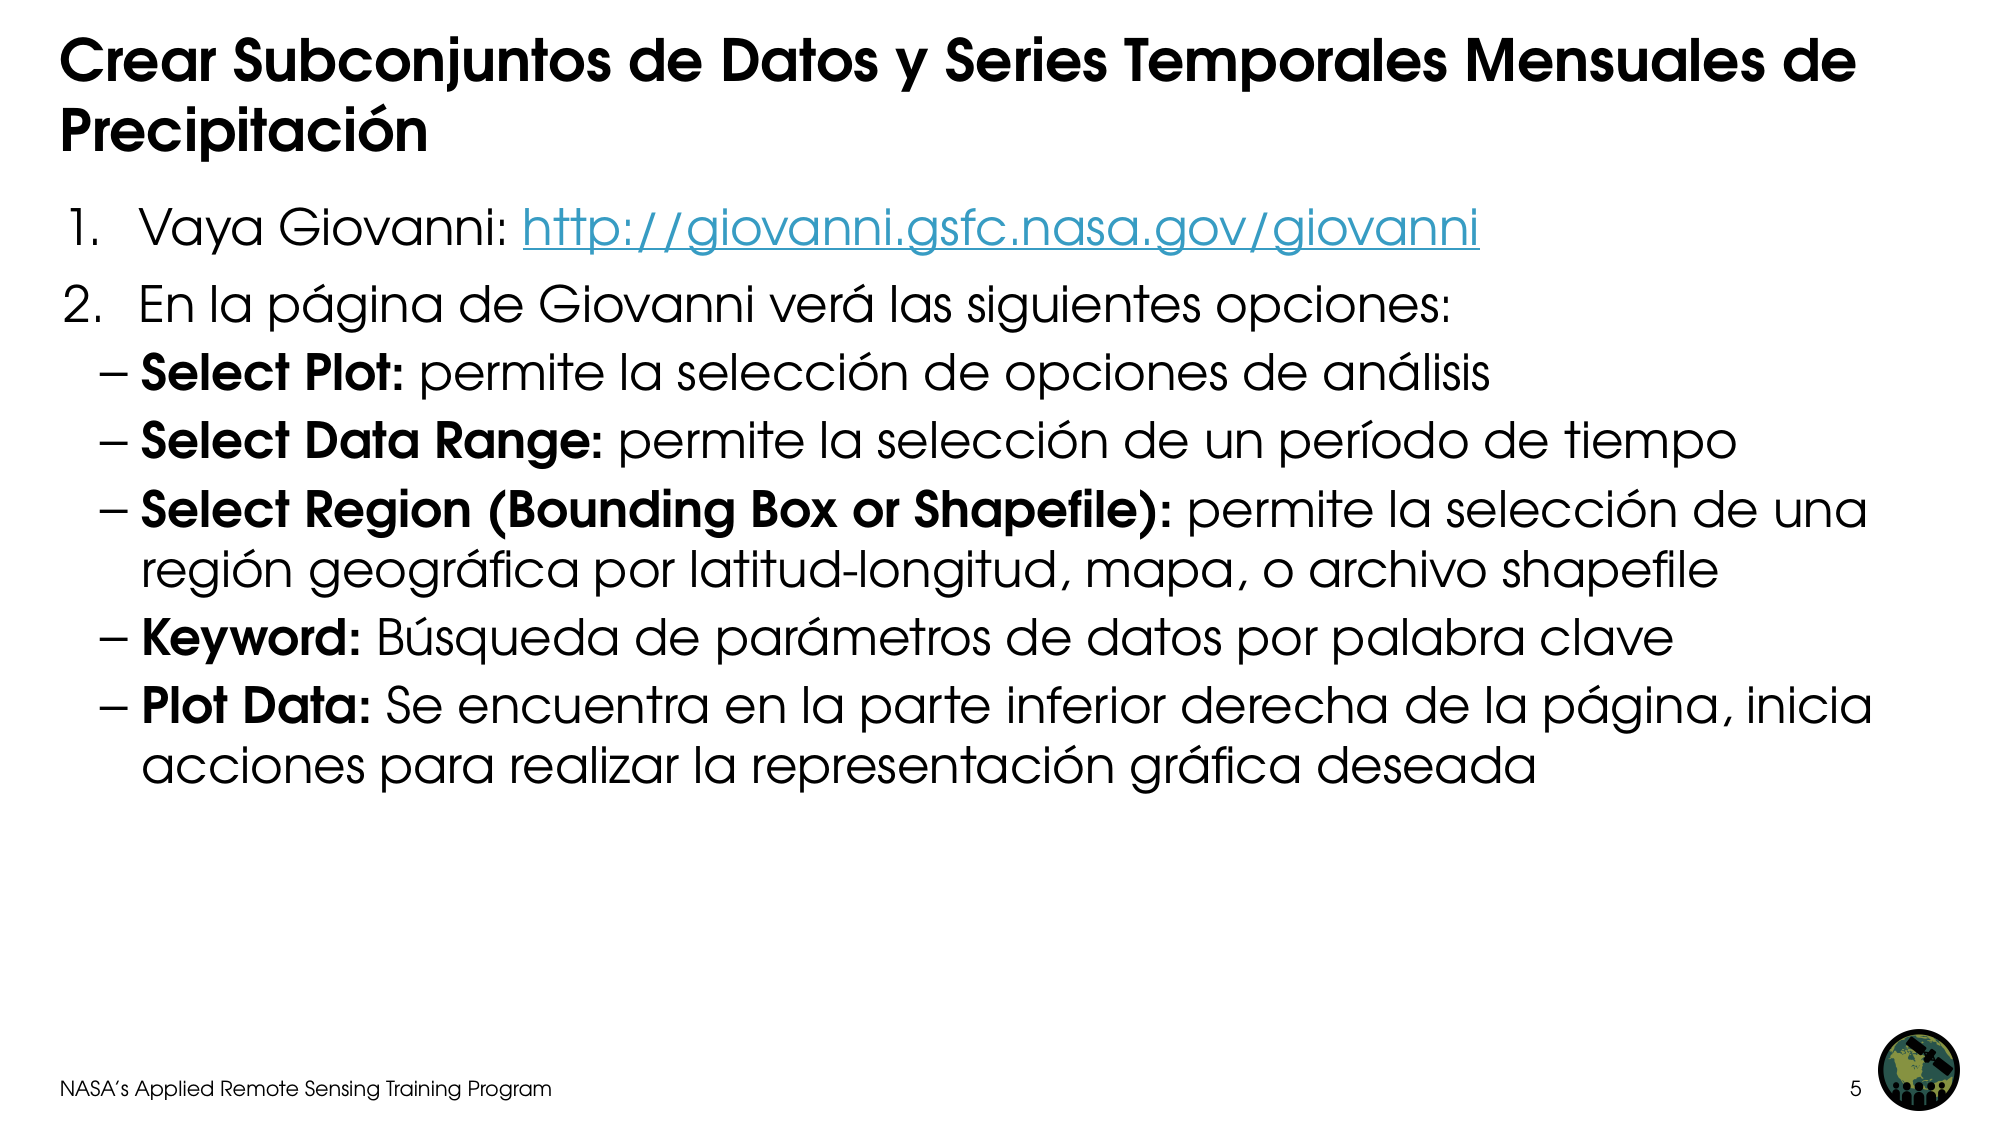

# Crear Subconjuntos de Datos y Series Temporales Mensuales de Precipitación
Vaya Giovanni: http://giovanni.gsfc.nasa.gov/giovanni
En la página de Giovanni verá las siguientes opciones:
Select Plot: permite la selección de opciones de análisis
Select Data Range: permite la selección de un período de tiempo
Select Region (Bounding Box or Shapefile): permite la selección de una región geográfica por latitud-longitud, mapa, o archivo shapefile
Keyword: Búsqueda de parámetros de datos por palabra clave
Plot Data: Se encuentra en la parte inferior derecha de la página, inicia acciones para realizar la representación gráfica deseada